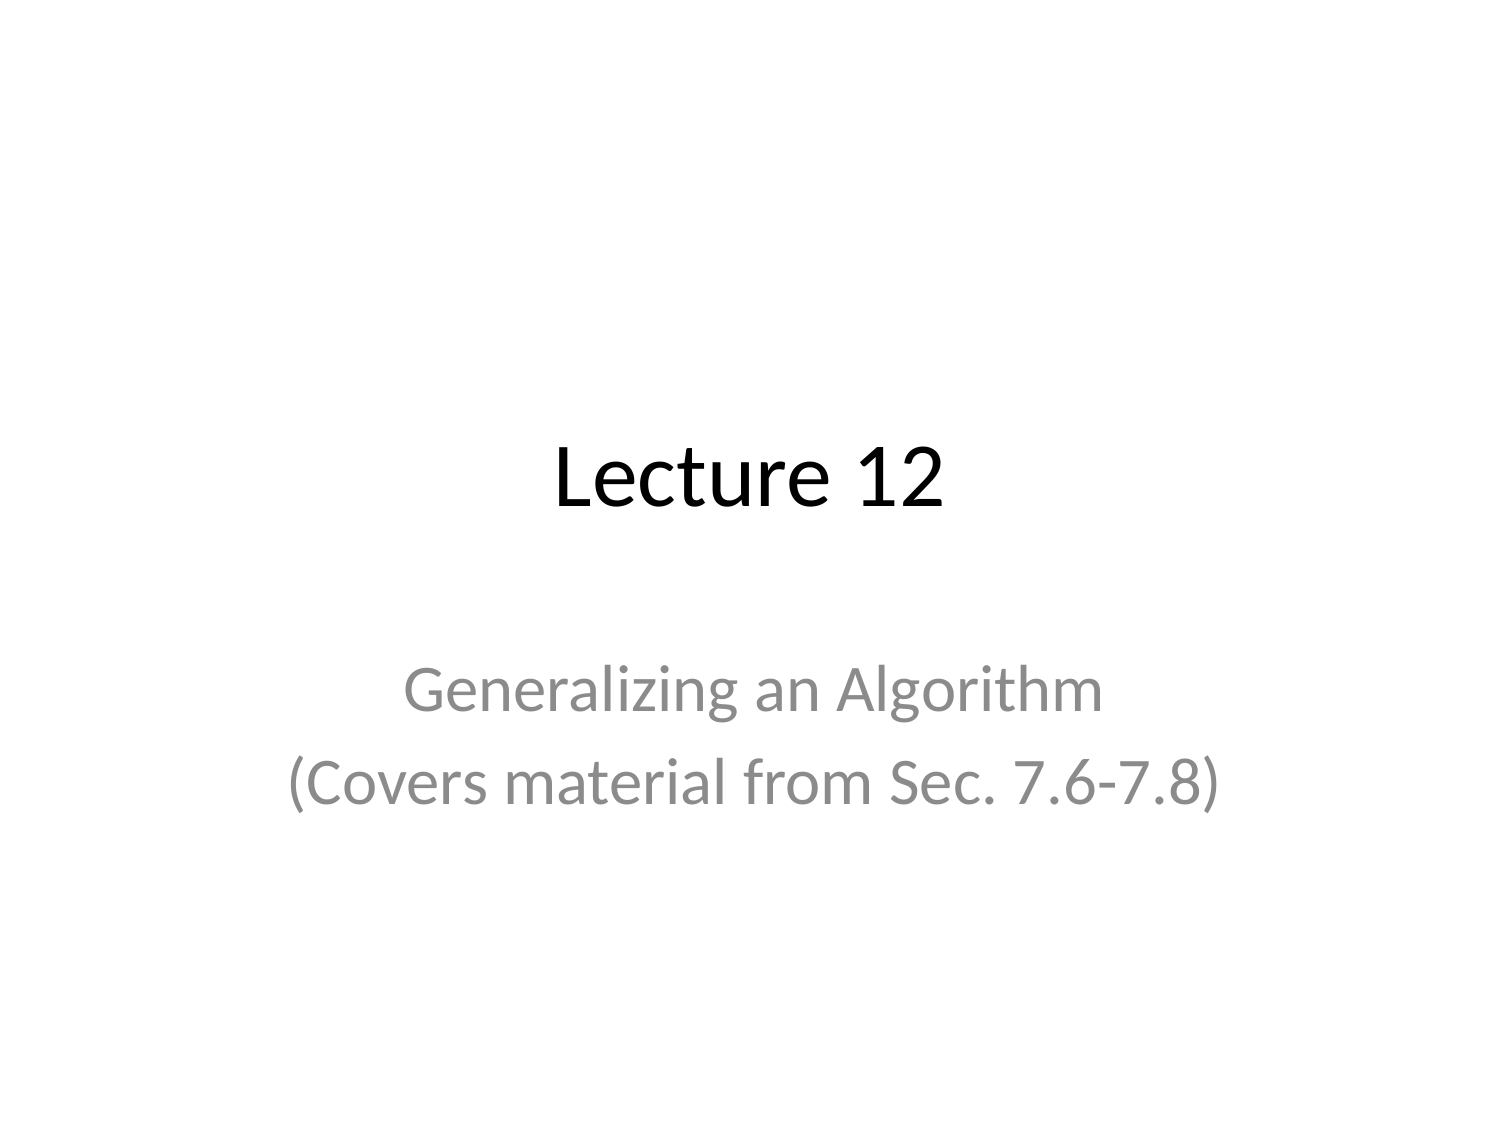

# Lecture 12
Generalizing an Algorithm
(Covers material from Sec. 7.6-7.8)